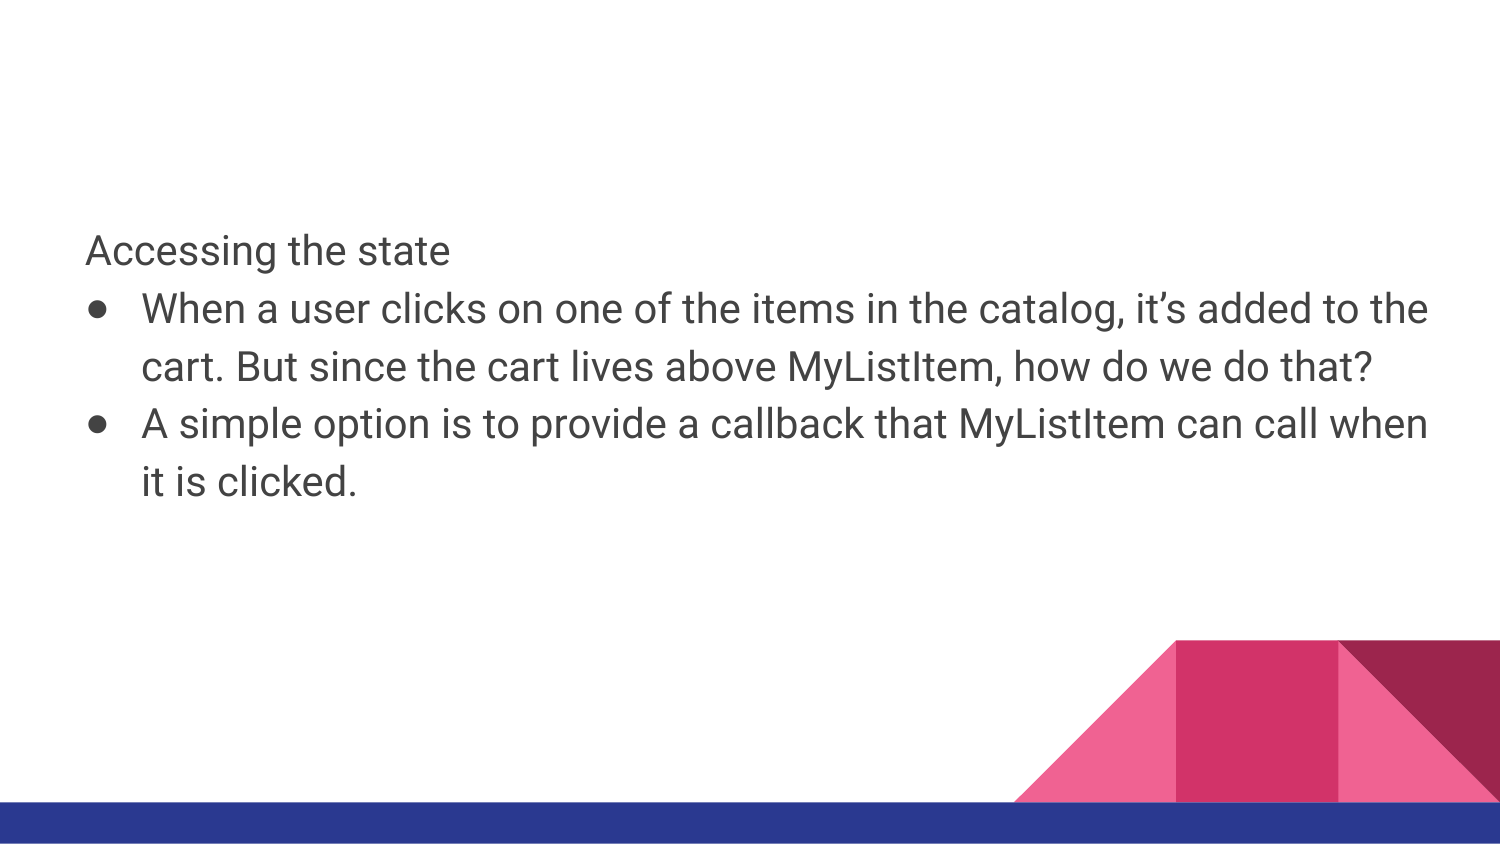

#
Accessing the state
When a user clicks on one of the items in the catalog, it’s added to the cart. But since the cart lives above MyListItem, how do we do that?
A simple option is to provide a callback that MyListItem can call when it is clicked.